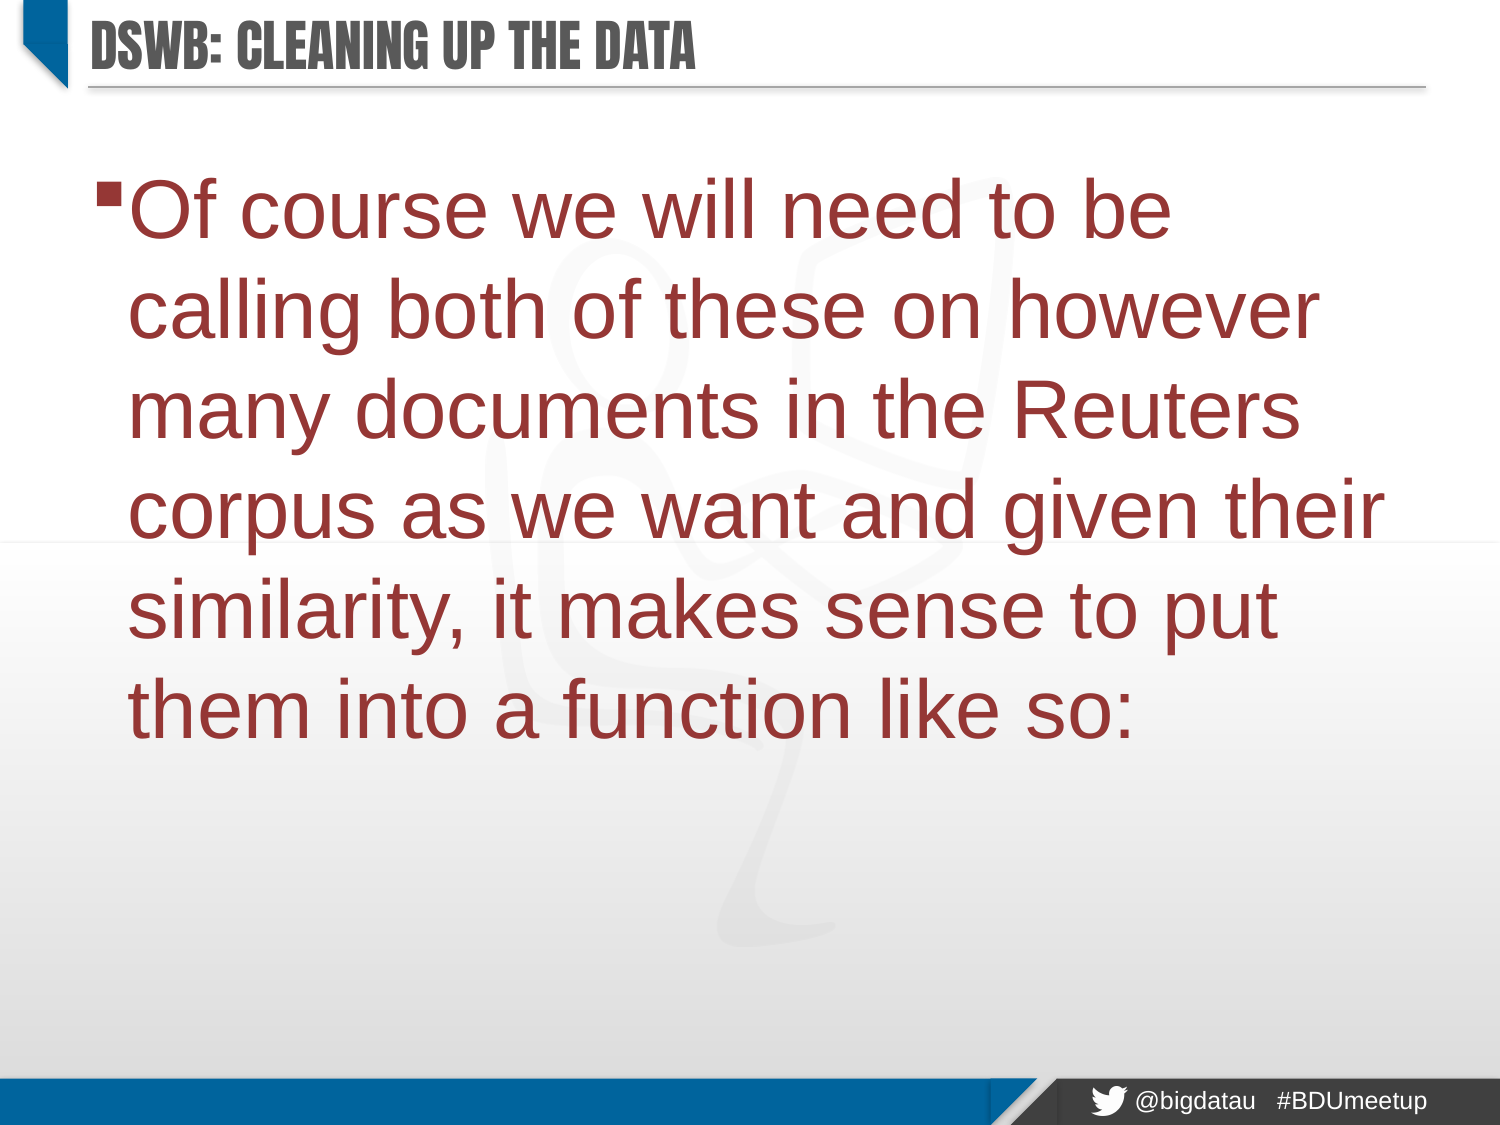

# DSWB: Cleaning up the data
Of course we will need to be calling both of these on however many documents in the Reuters corpus as we want and given their similarity, it makes sense to put them into a function like so: